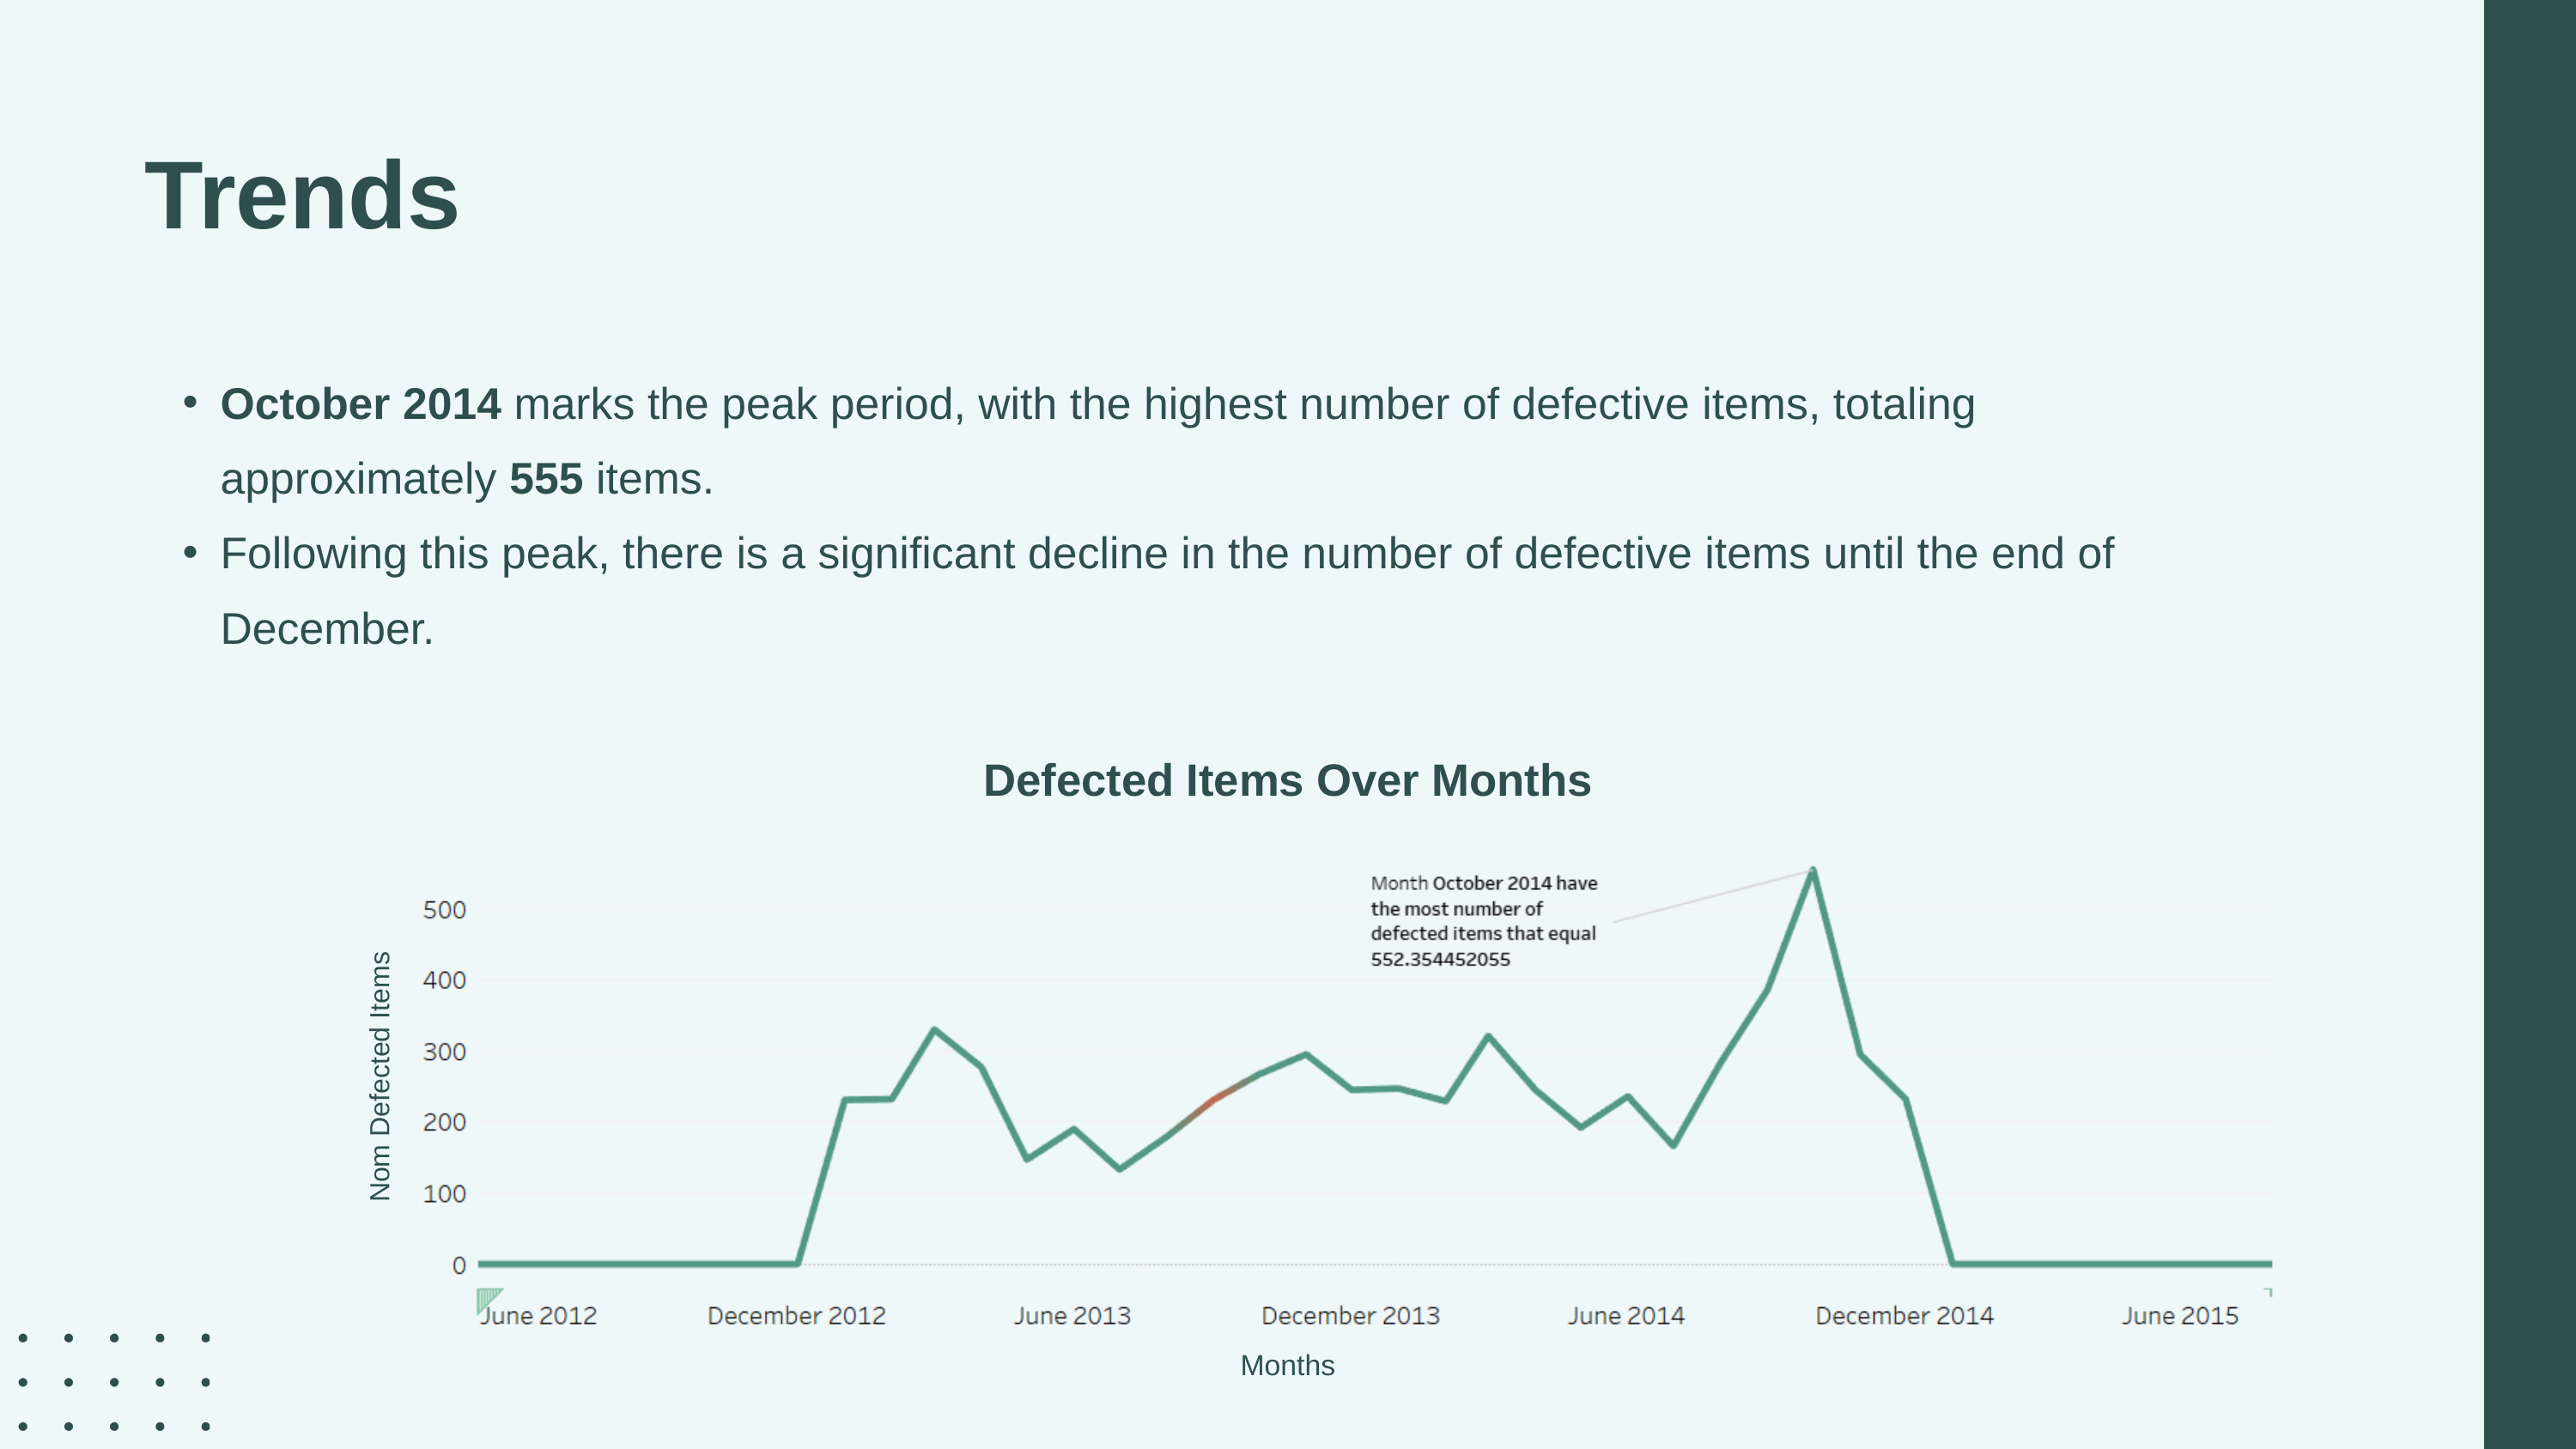

Trends
October 2014 marks the peak period, with the highest number of defective items, totaling approximately 555 items.
Following this peak, there is a significant decline in the number of defective items until the end of December.
Defected Items Over Months

Nom Defected Items

Months